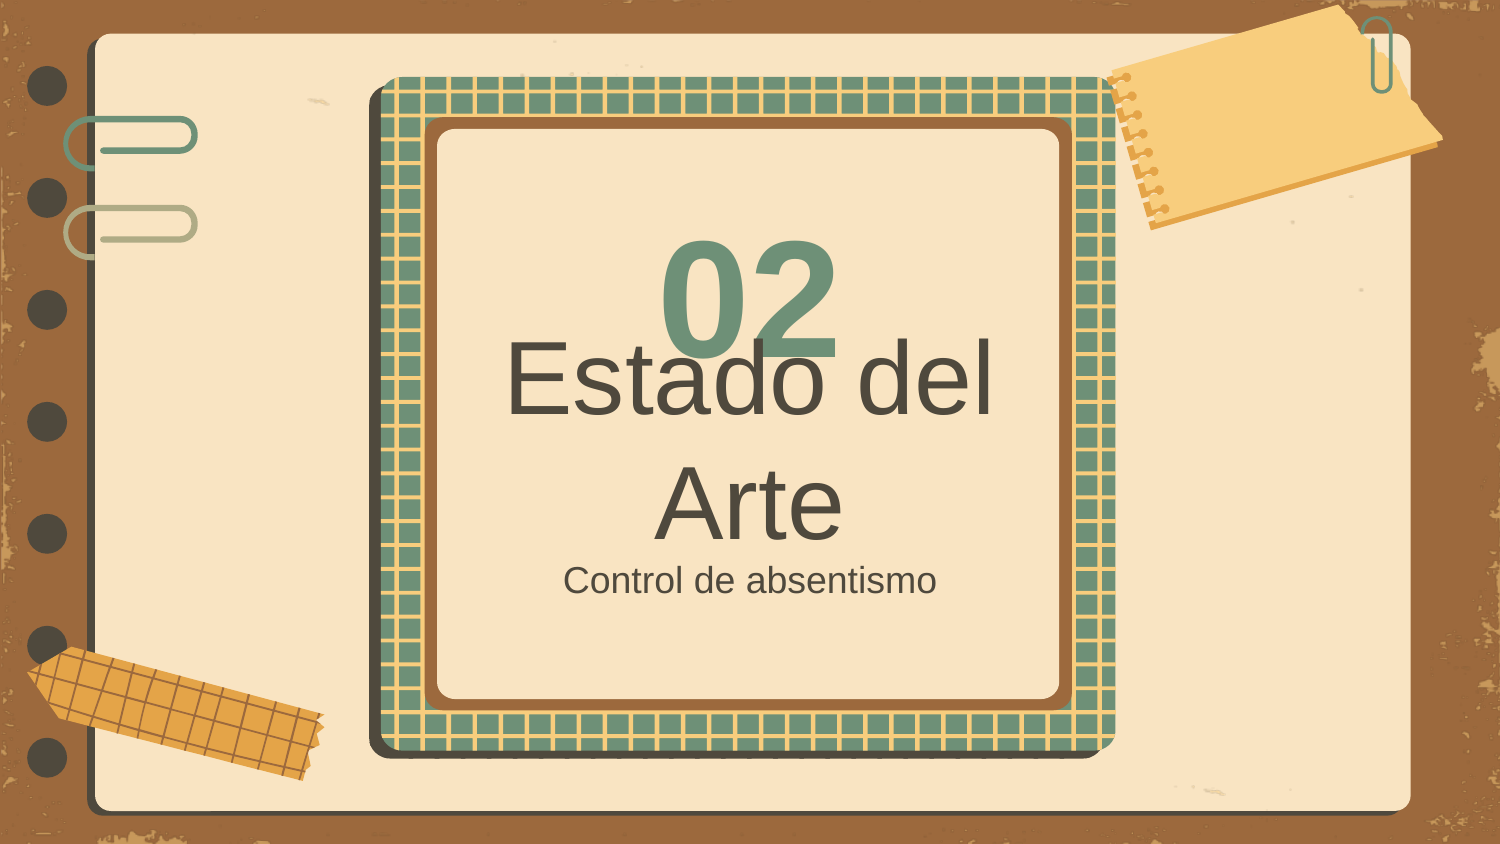

# 02
Estado del Arte
Control de absentismo